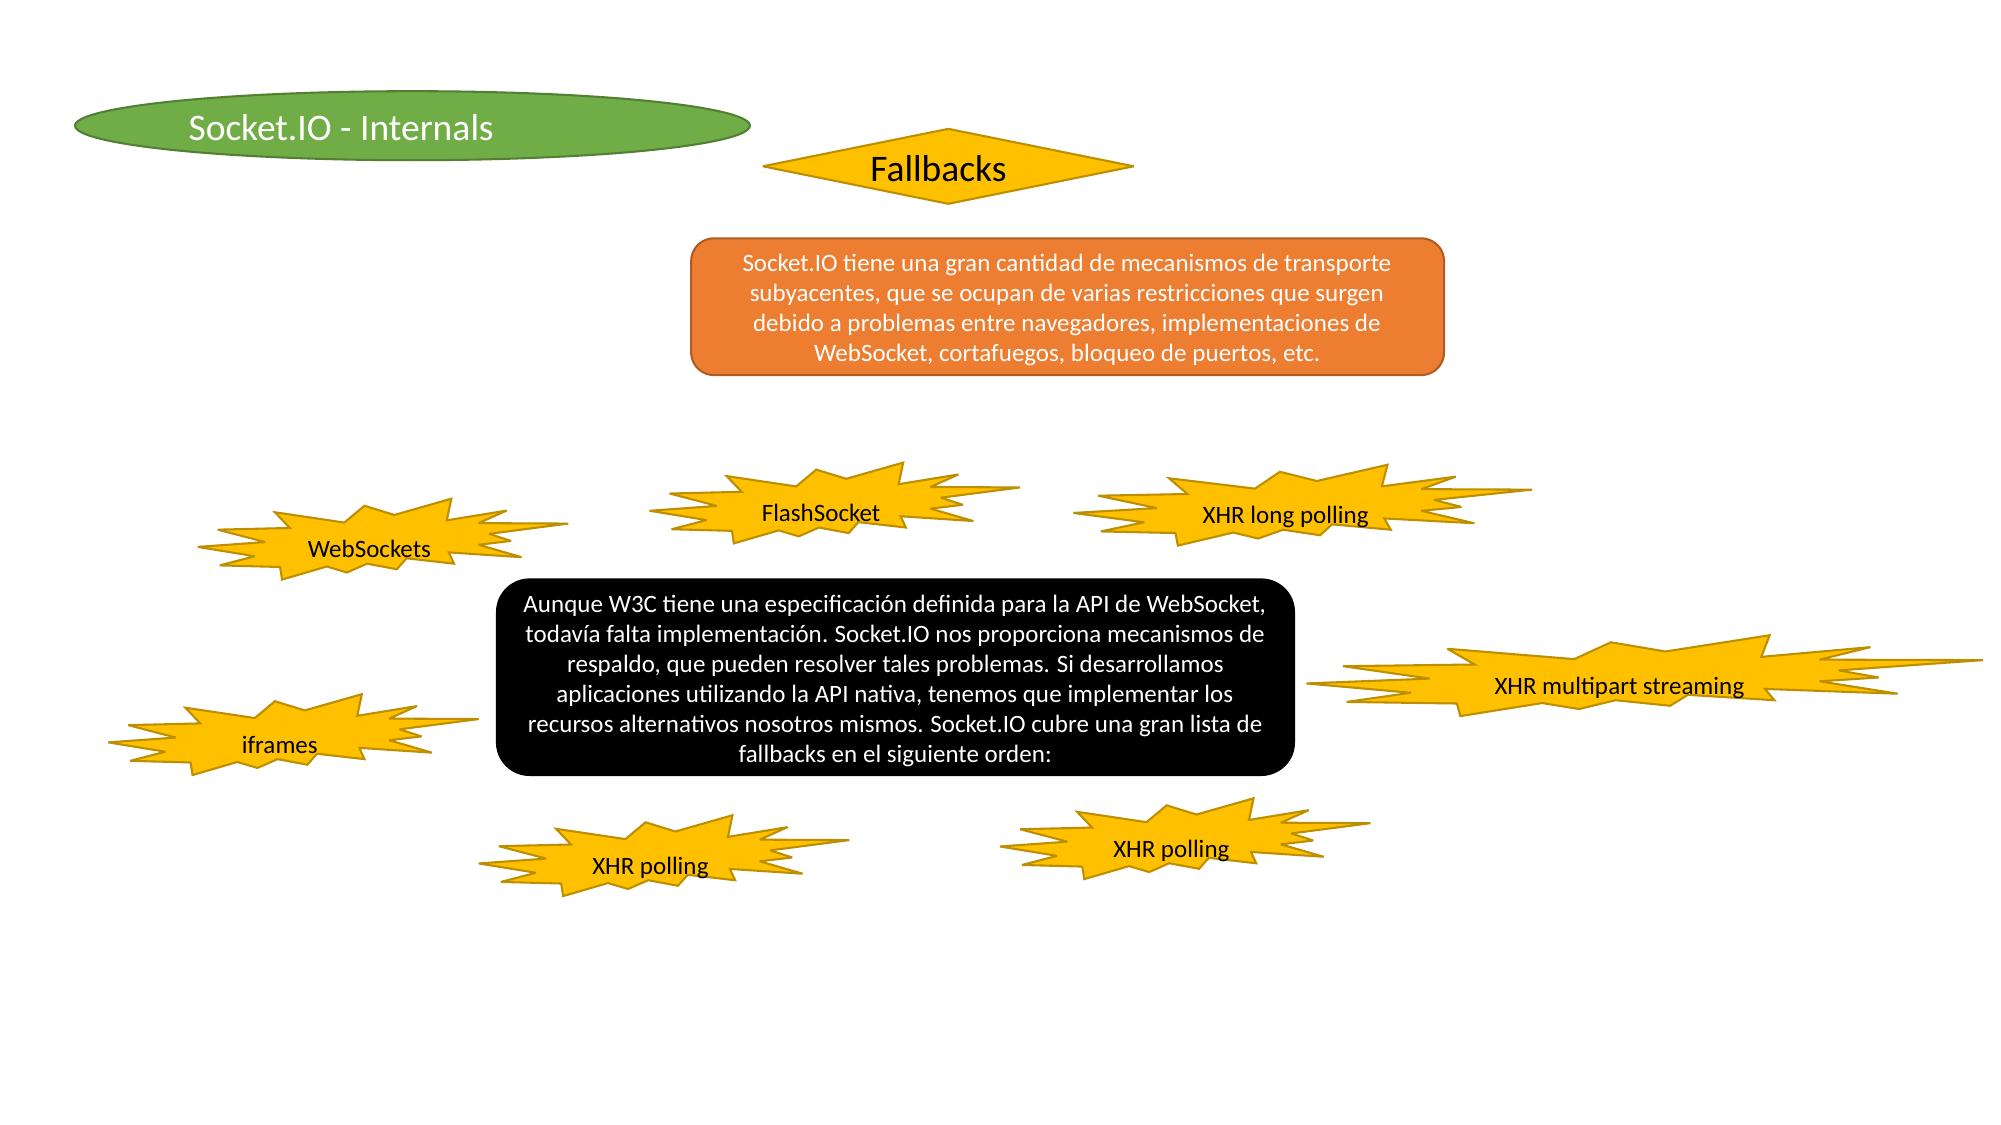

Socket.IO - Internals
Fallbacks
Socket.IO tiene una gran cantidad de mecanismos de transporte subyacentes, que se ocupan de varias restricciones que surgen debido a problemas entre navegadores, implementaciones de WebSocket, cortafuegos, bloqueo de puertos, etc.

FlashSocket

XHR long polling

WebSockets

Aunque W3C tiene una especificación definida para la API de WebSocket, todavía falta implementación. Socket.IO nos proporciona mecanismos de respaldo, que pueden resolver tales problemas. Si desarrollamos aplicaciones utilizando la API nativa, tenemos que implementar los recursos alternativos nosotros mismos. Socket.IO cubre una gran lista de fallbacks en el siguiente orden:

XHR multipart streaming

iframes

XHR polling

XHR polling